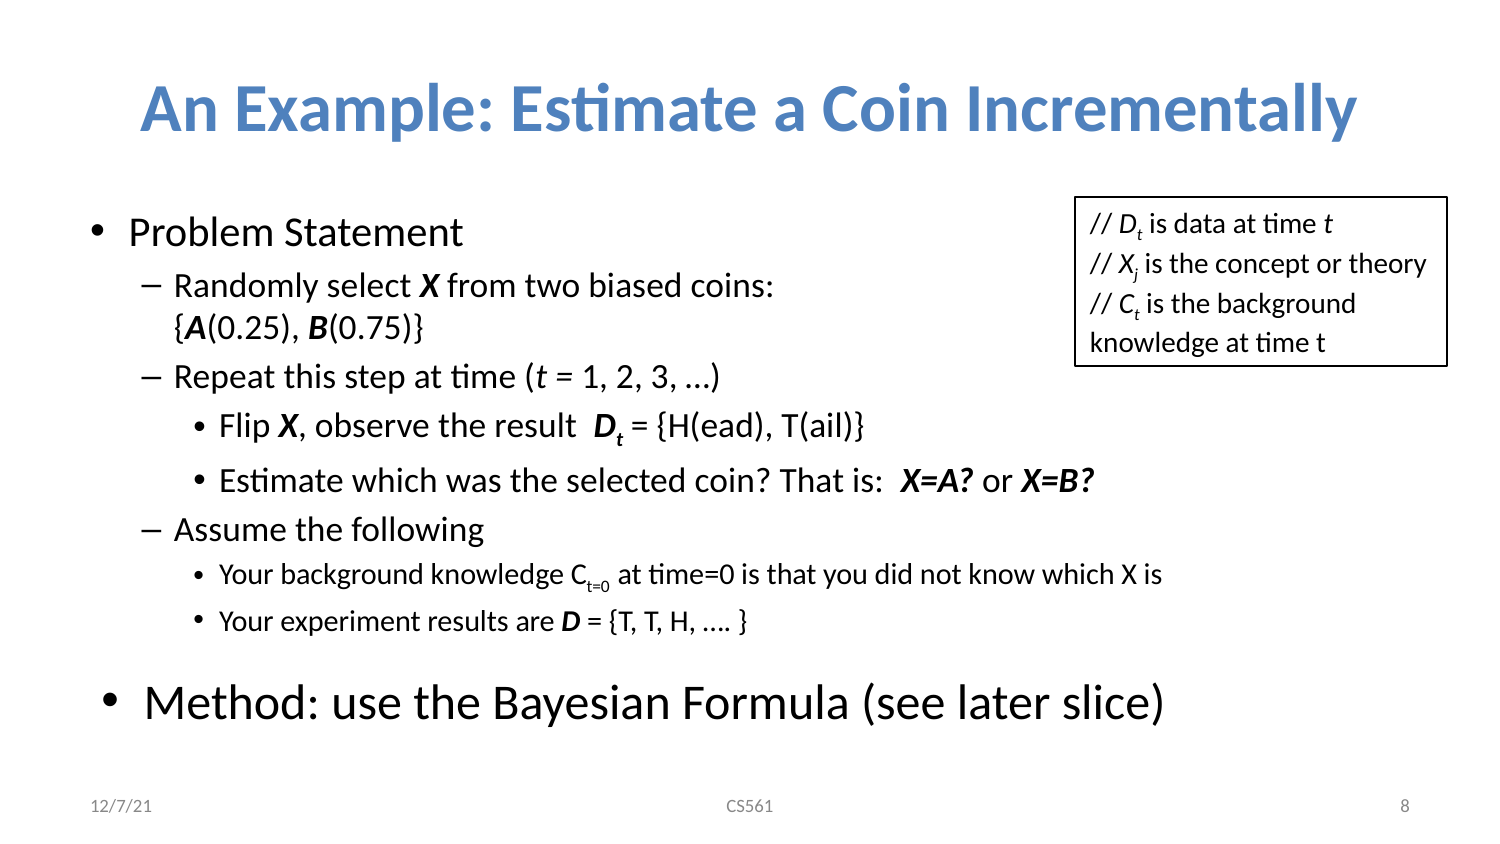

# An Example: Estimate a Coin Incrementally
Problem Statement
Randomly select X from two biased coins:
{A(0.25), B(0.75)}
Repeat this step at time (t = 1, 2, 3, …)
Flip X, observe the result  Dt = {H(ead), T(ail)}
Estimate which was the selected coin? That is:  X=A? or X=B?
Assume the following
Your background knowledge Ct=0  at time=0 is that you did not know which X is
Your experiment results are D = {T, T, H, …. }

// Dt is data at time t
// Xj is the concept or theory
// Ct is the background
knowledge at time t
Method: use the Bayesian Formula (see later slice)

12/7/21
CS561
8